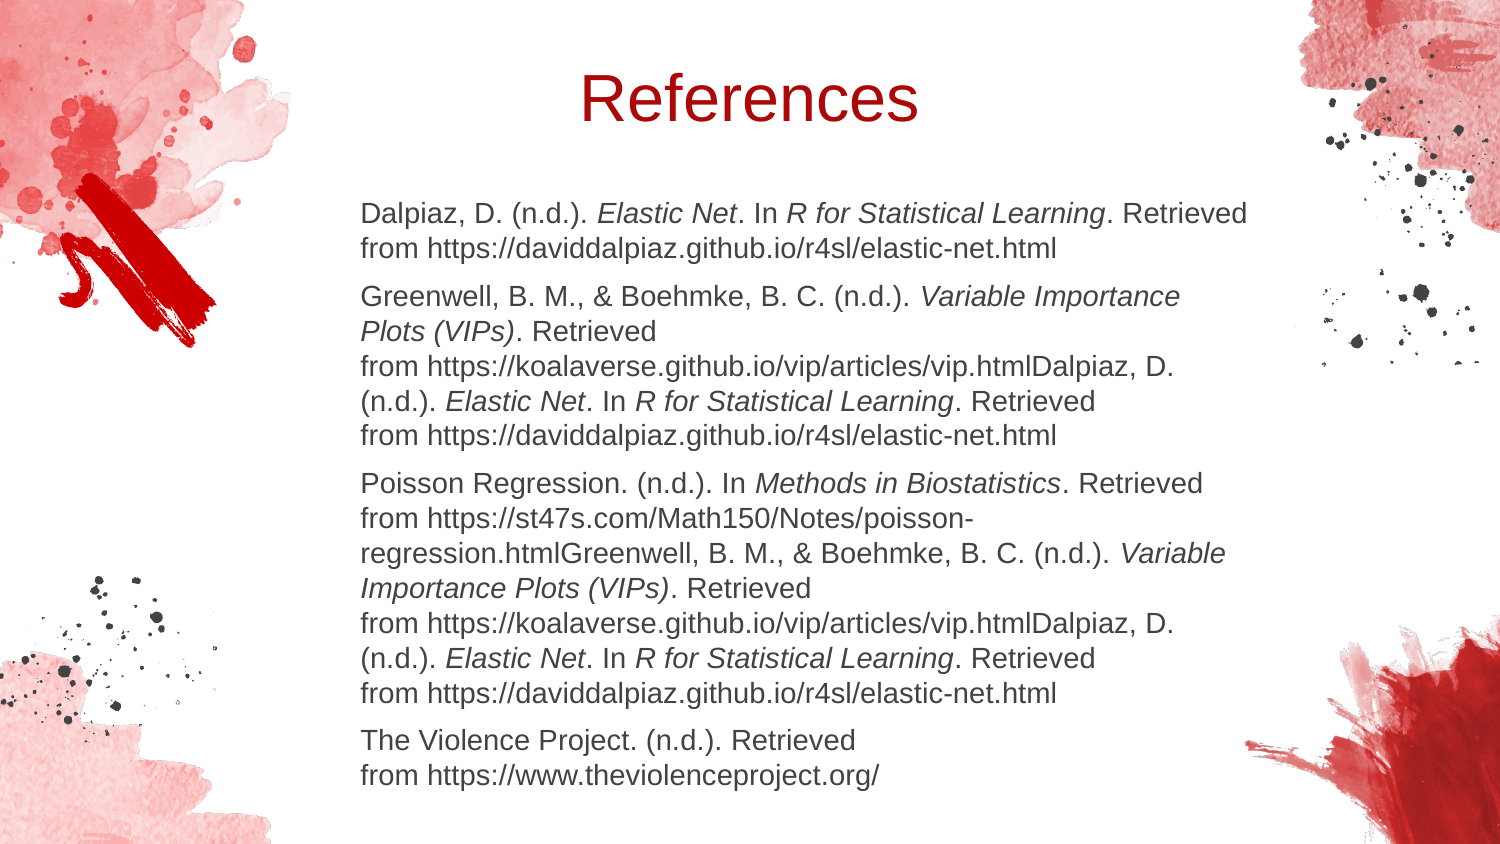

References
Dalpiaz, D. (n.d.). Elastic Net. In R for Statistical Learning. Retrieved from https://daviddalpiaz.github.io/r4sl/elastic-net.html
Greenwell, B. M., & Boehmke, B. C. (n.d.). Variable Importance Plots (VIPs). Retrieved from https://koalaverse.github.io/vip/articles/vip.htmlDalpiaz, D. (n.d.). Elastic Net. In R for Statistical Learning. Retrieved from https://daviddalpiaz.github.io/r4sl/elastic-net.html
Poisson Regression. (n.d.). In Methods in Biostatistics. Retrieved from https://st47s.com/Math150/Notes/poisson-regression.htmlGreenwell, B. M., & Boehmke, B. C. (n.d.). Variable Importance Plots (VIPs). Retrieved from https://koalaverse.github.io/vip/articles/vip.htmlDalpiaz, D. (n.d.). Elastic Net. In R for Statistical Learning. Retrieved from https://daviddalpiaz.github.io/r4sl/elastic-net.html
The Violence Project. (n.d.). Retrieved from https://www.theviolenceproject.org/